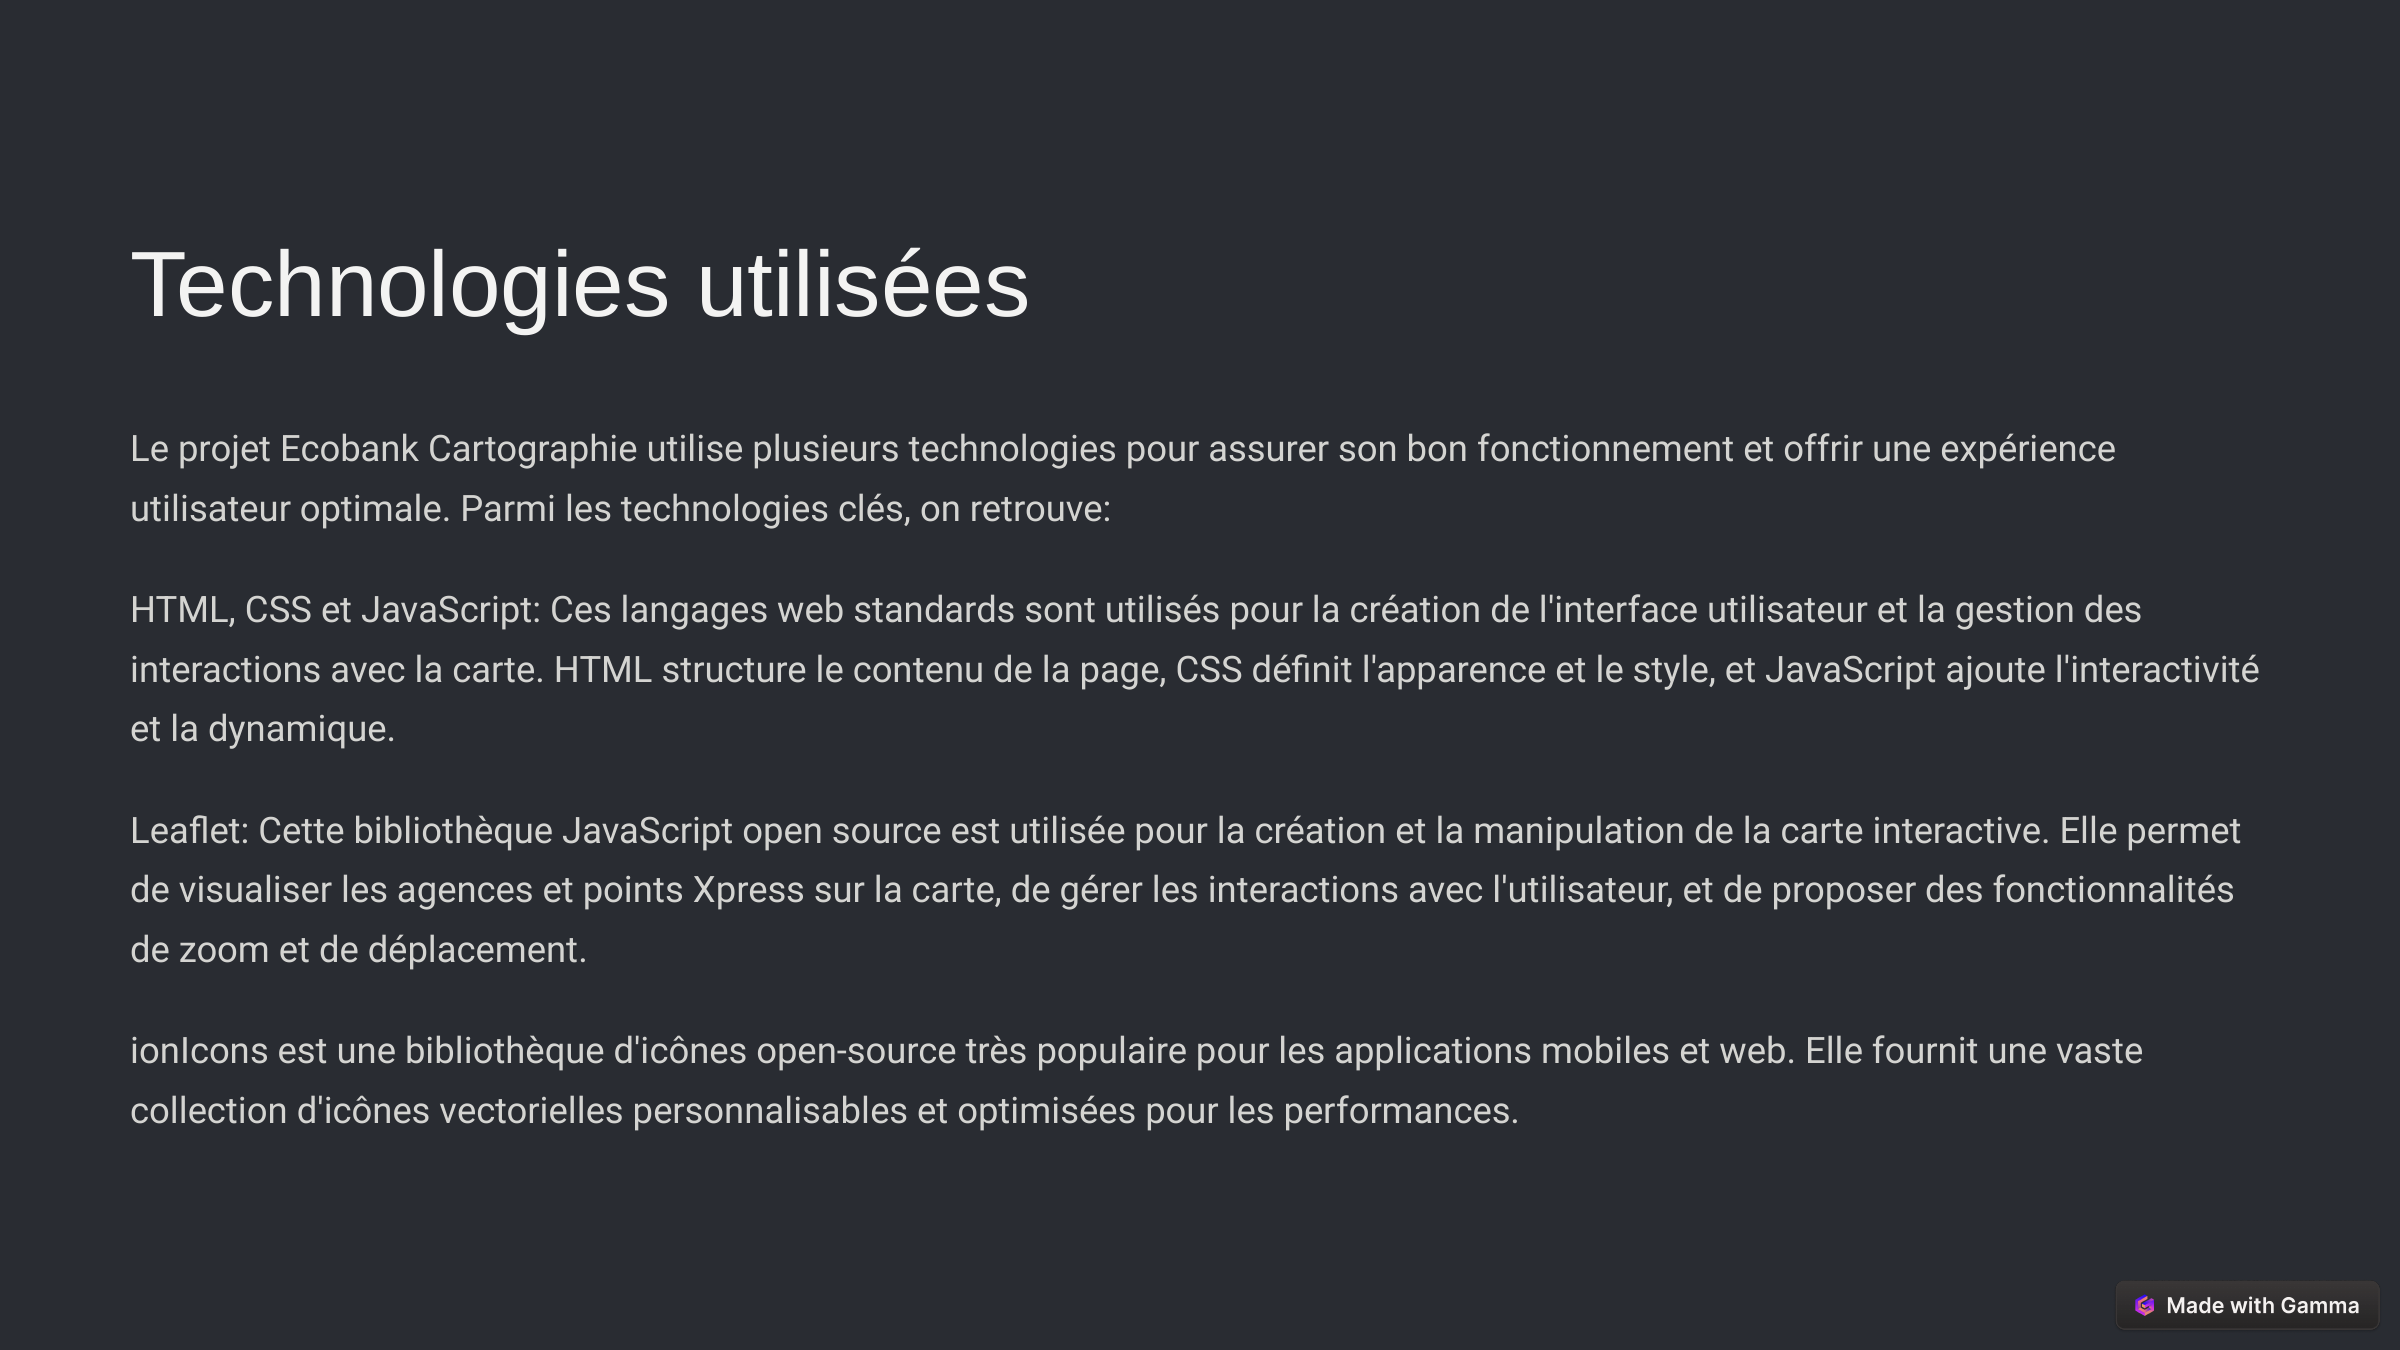

Technologies utilisées
Le projet Ecobank Cartographie utilise plusieurs technologies pour assurer son bon fonctionnement et offrir une expérience utilisateur optimale. Parmi les technologies clés, on retrouve:
HTML, CSS et JavaScript: Ces langages web standards sont utilisés pour la création de l'interface utilisateur et la gestion des interactions avec la carte. HTML structure le contenu de la page, CSS définit l'apparence et le style, et JavaScript ajoute l'interactivité et la dynamique.
Leaflet: Cette bibliothèque JavaScript open source est utilisée pour la création et la manipulation de la carte interactive. Elle permet de visualiser les agences et points Xpress sur la carte, de gérer les interactions avec l'utilisateur, et de proposer des fonctionnalités de zoom et de déplacement.
ionIcons est une bibliothèque d'icônes open-source très populaire pour les applications mobiles et web. Elle fournit une vaste collection d'icônes vectorielles personnalisables et optimisées pour les performances.